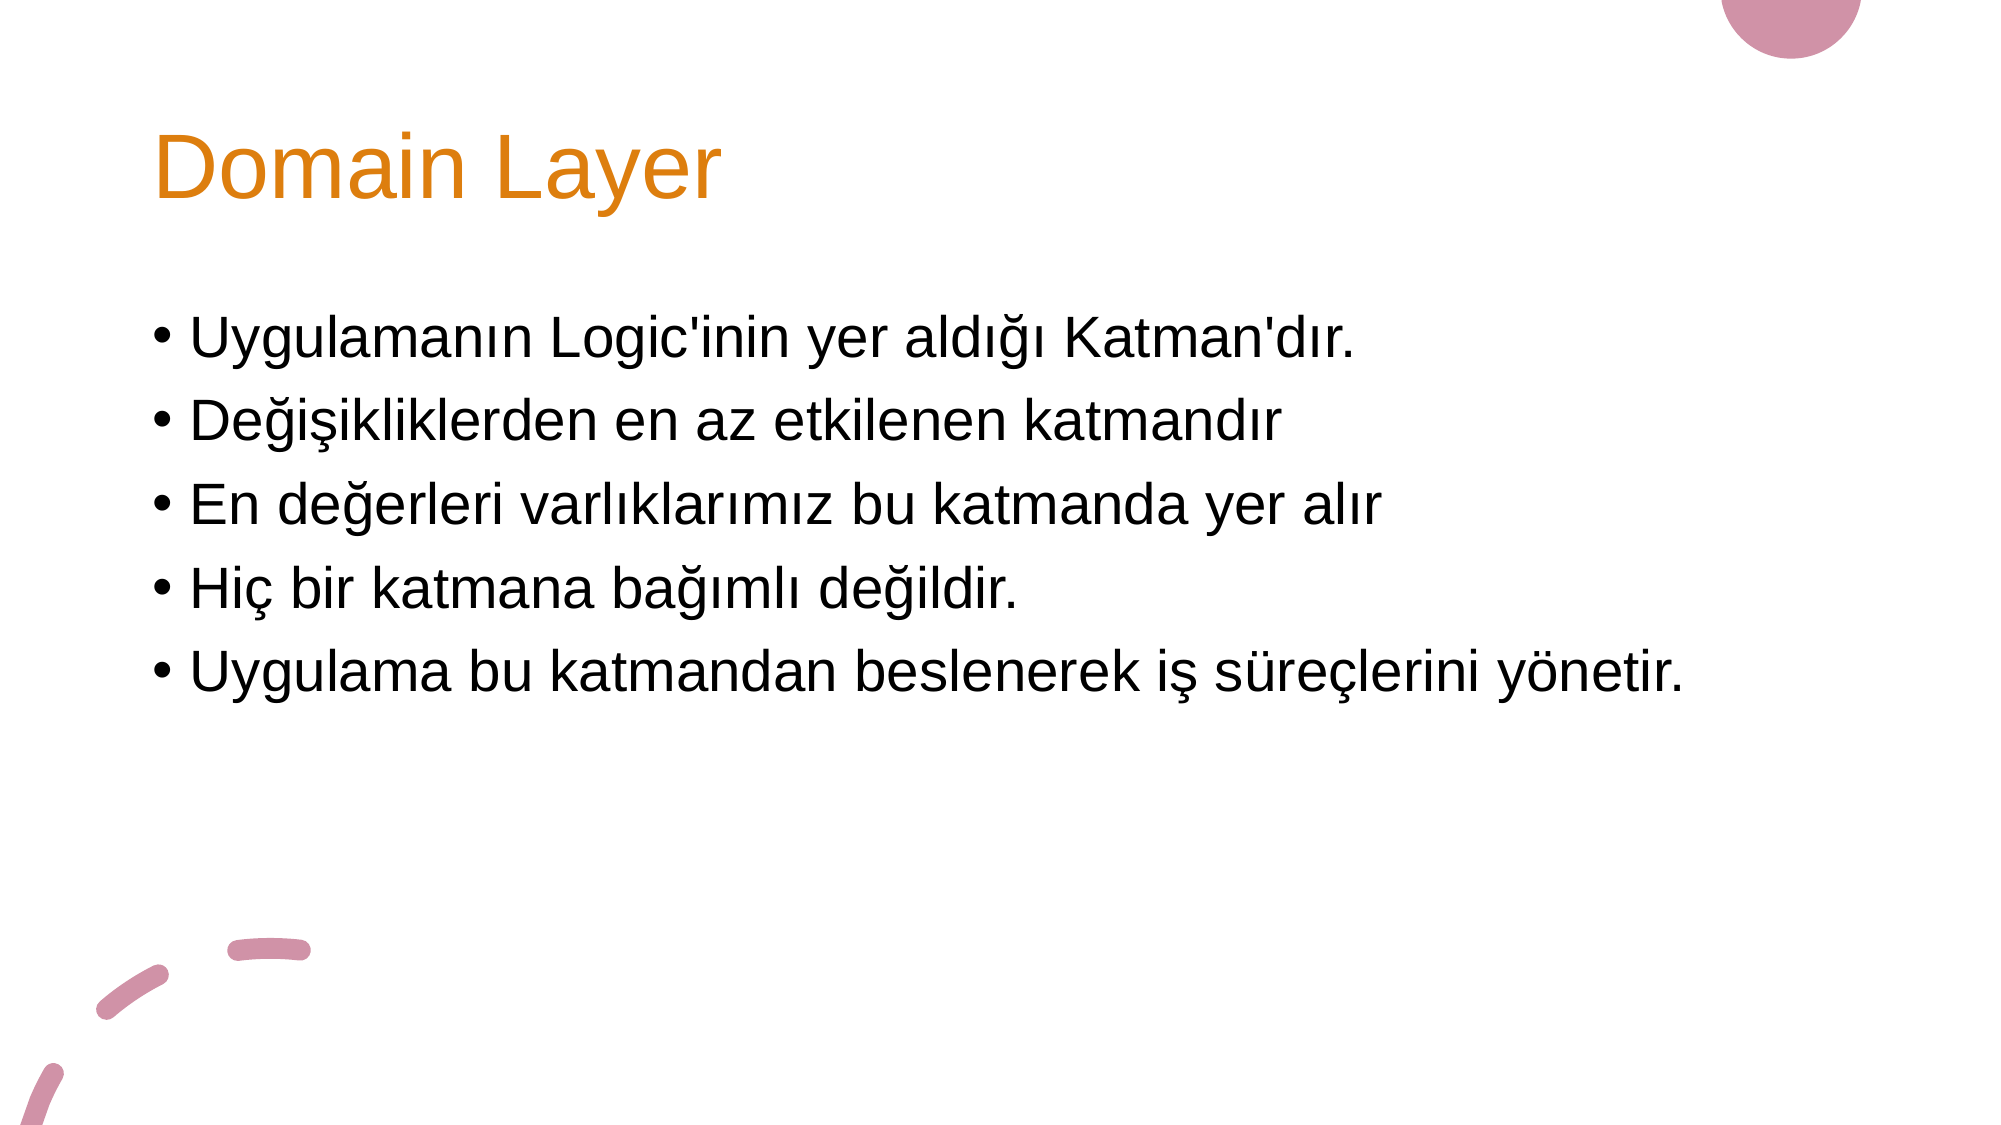

# Domain Layer
Uygulamanın Logic'inin yer aldığı Katman'dır.
Değişikliklerden en az etkilenen katmandır
En değerleri varlıklarımız bu katmanda yer alır
Hiç bir katmana bağımlı değildir.
Uygulama bu katmandan beslenerek iş süreçlerini yönetir.